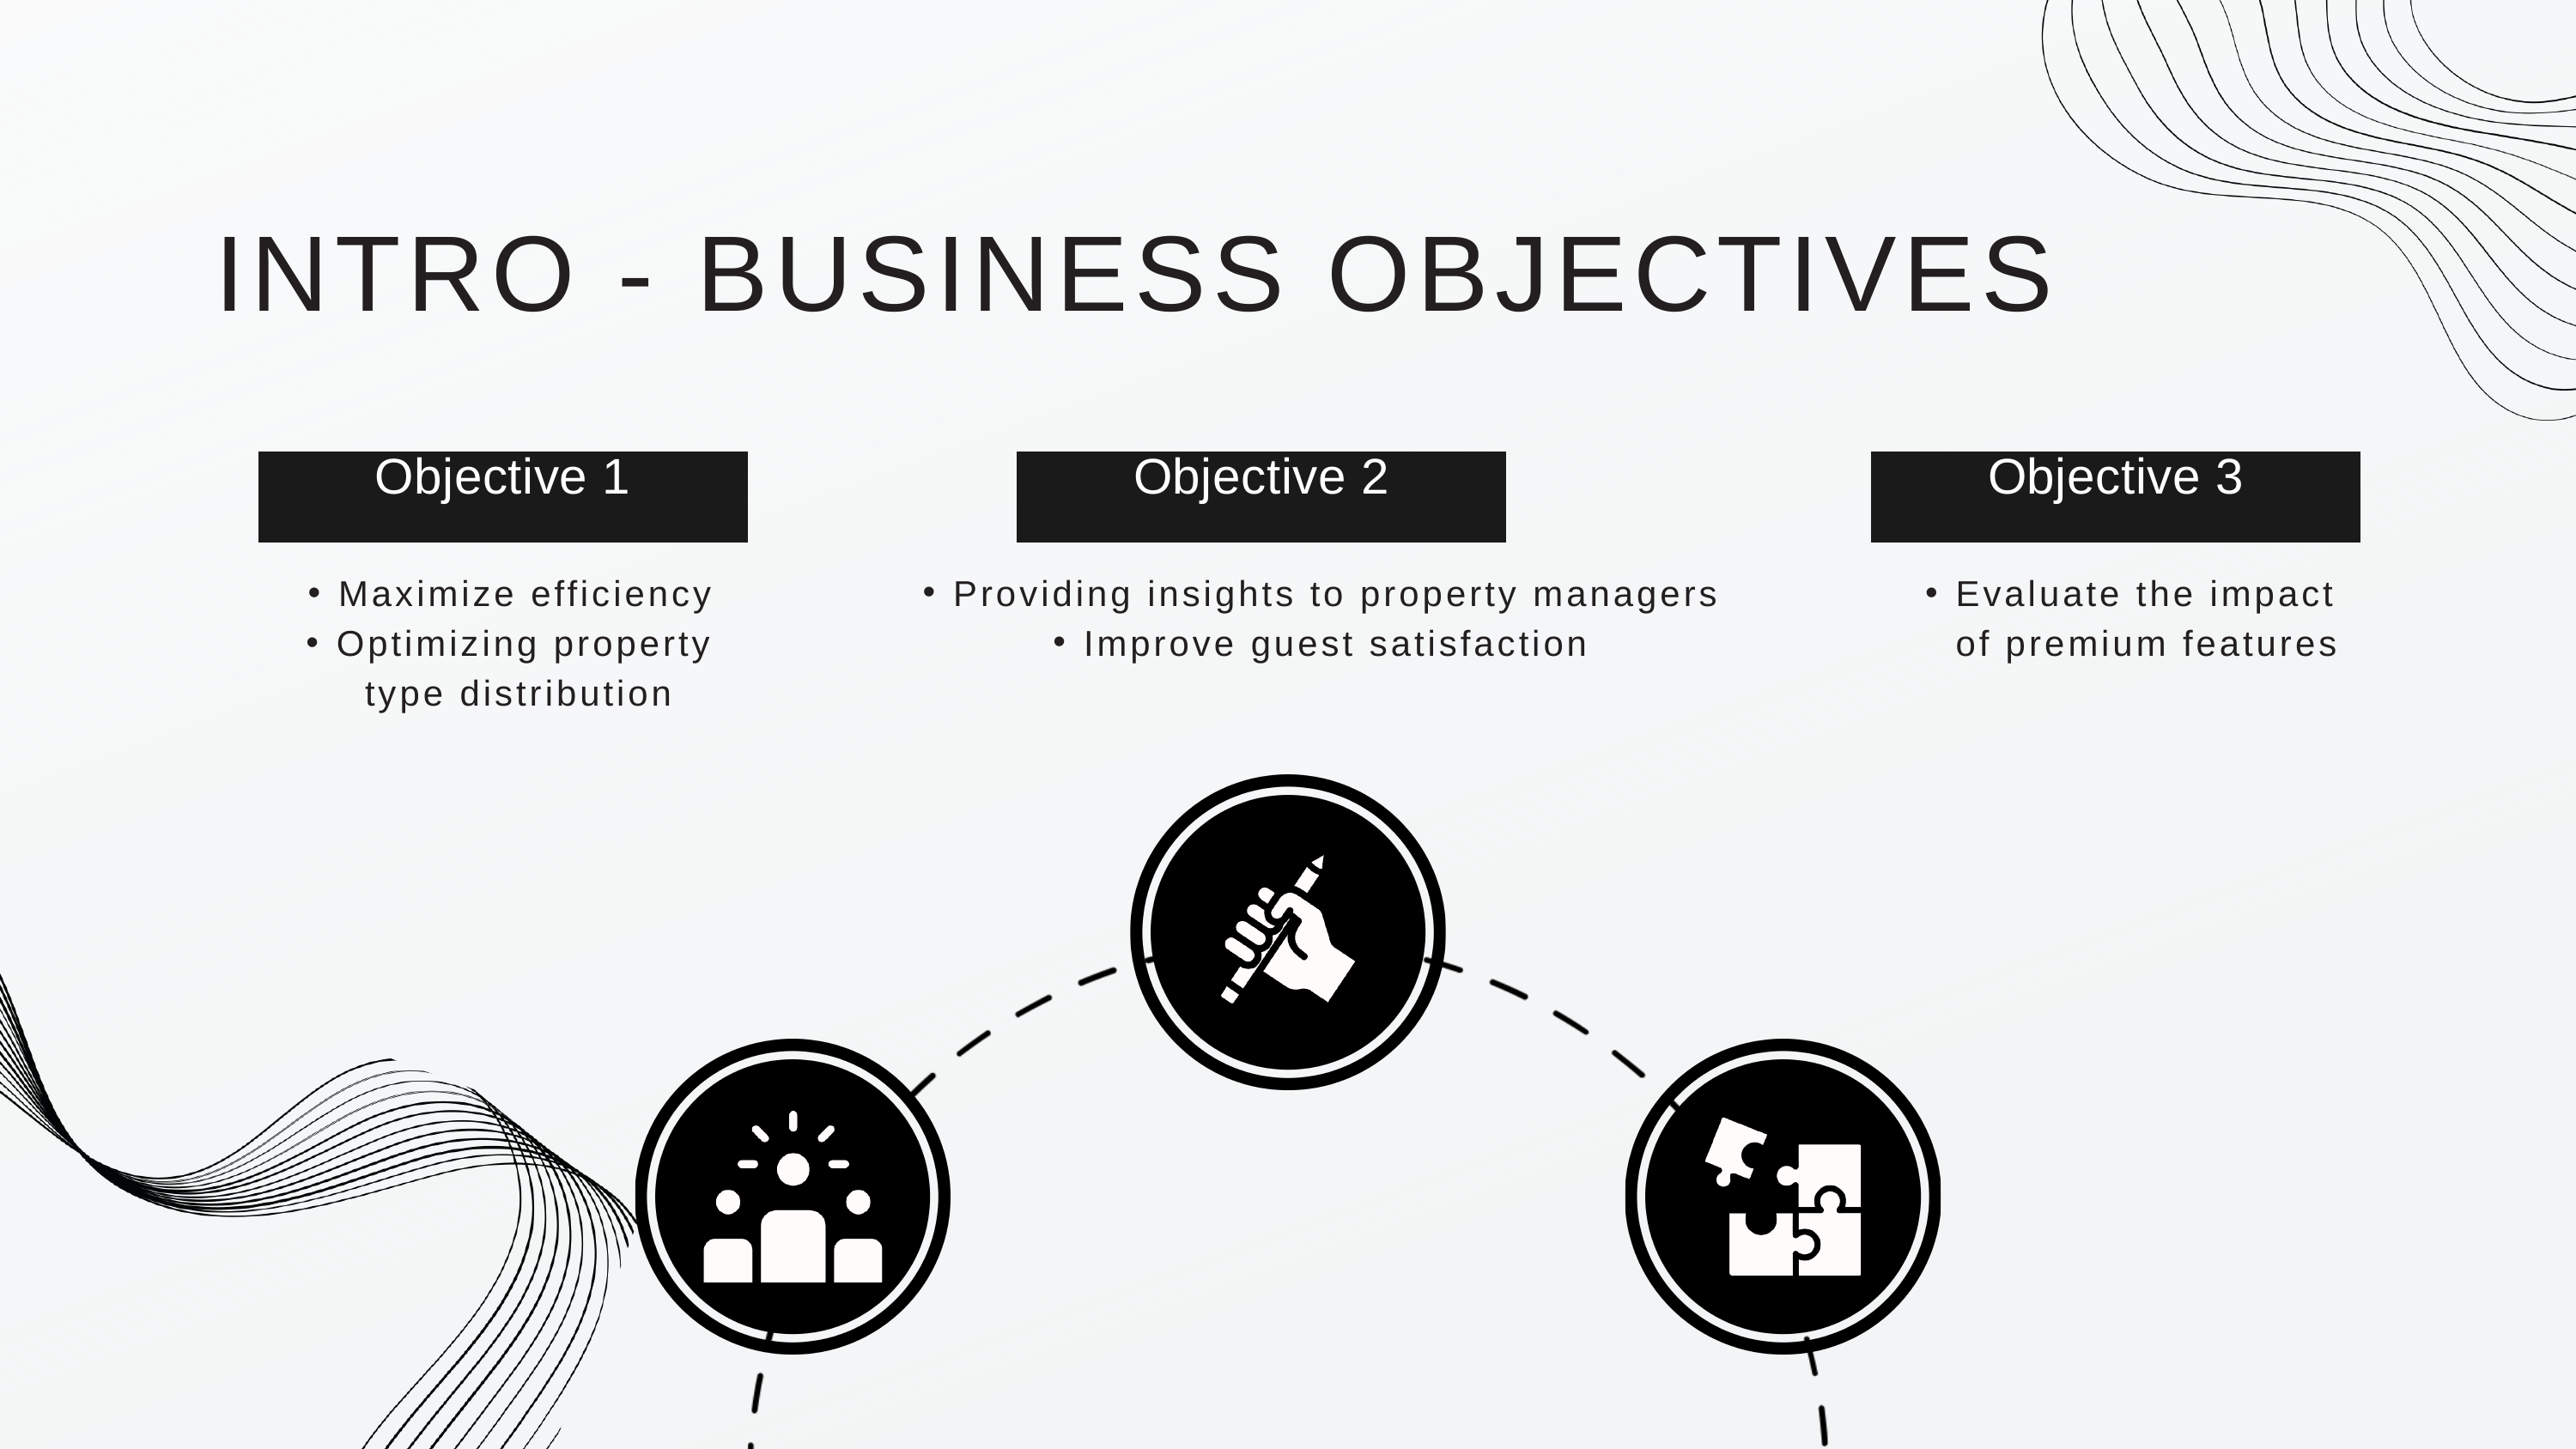

INTRO - BUSINESS OBJECTIVES

Objective 1

Objective 2

Objective 3
Providing insights to property managers
Improve guest satisfaction

Maximize efficiency
Optimizing property type distribution

Evaluate the impact of premium features